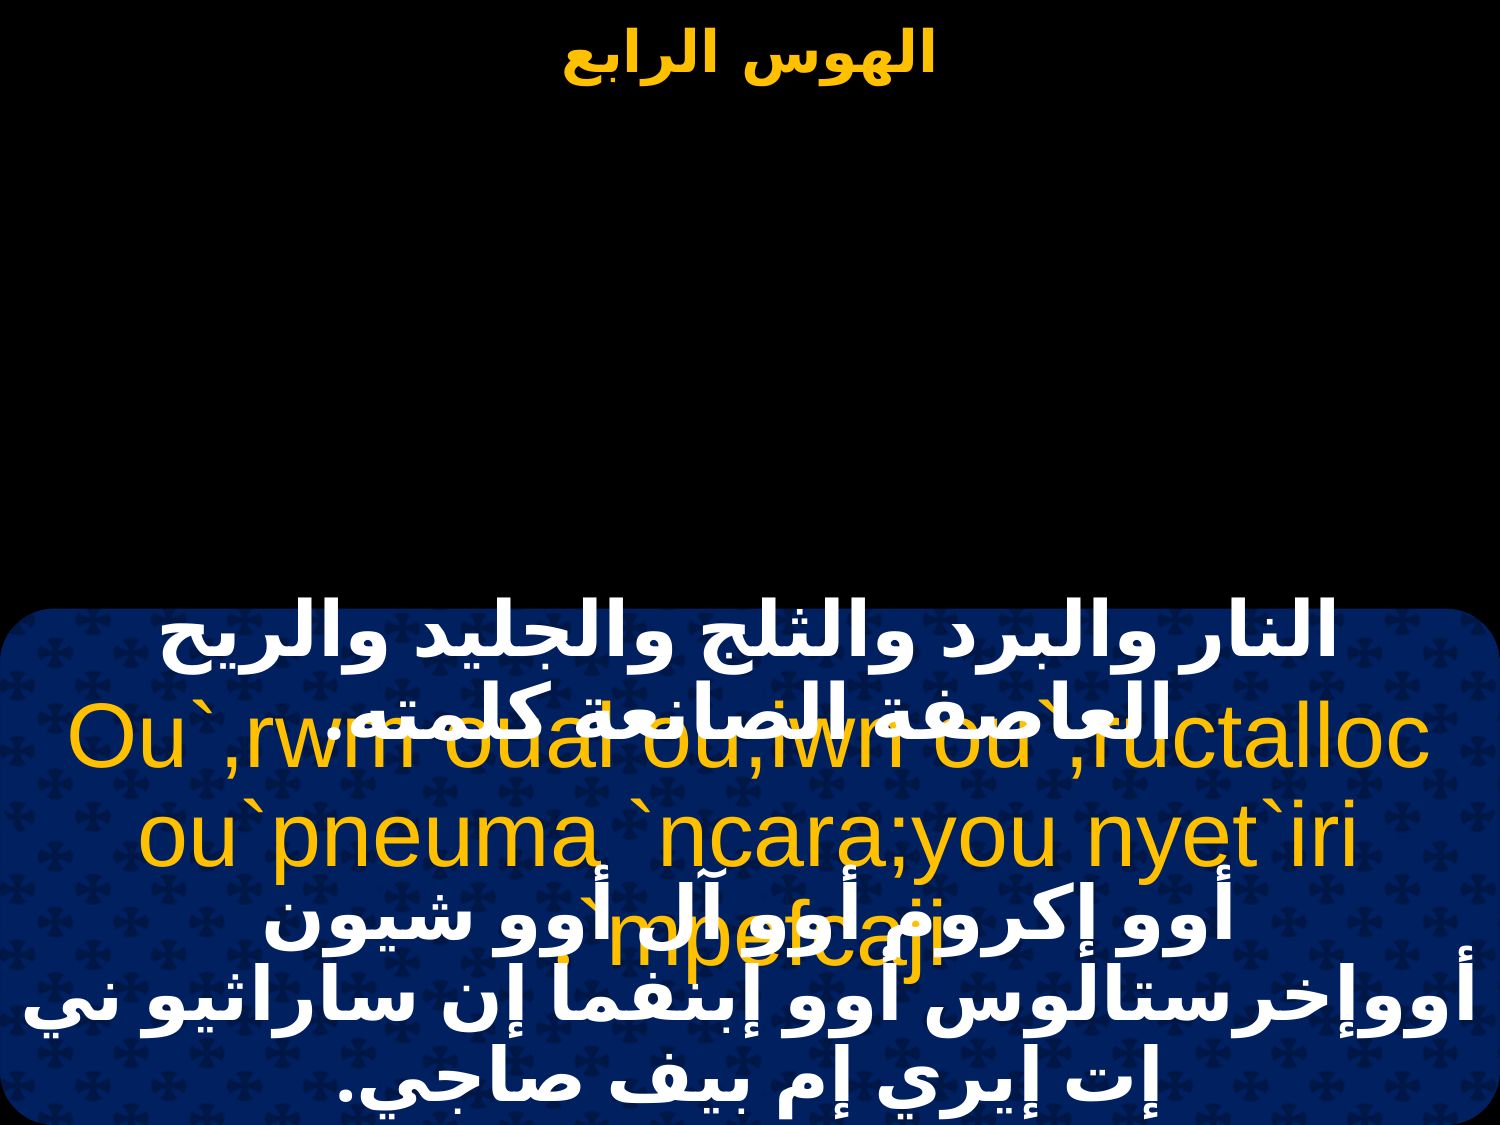

النار والبرد والثلج والجليد والريح العاصفة الصانعة كلمته.
Ou`,rwm oual ou,iwn ou`,ructalloc ou`pneuma `ncara;you nyet`iri `mpefcaji.
أوو إكروم أوو آل أوو شيون أووإخرستالوس أوو إبنفما إن ساراثيو ني إت إيري إم بيف صاجي.